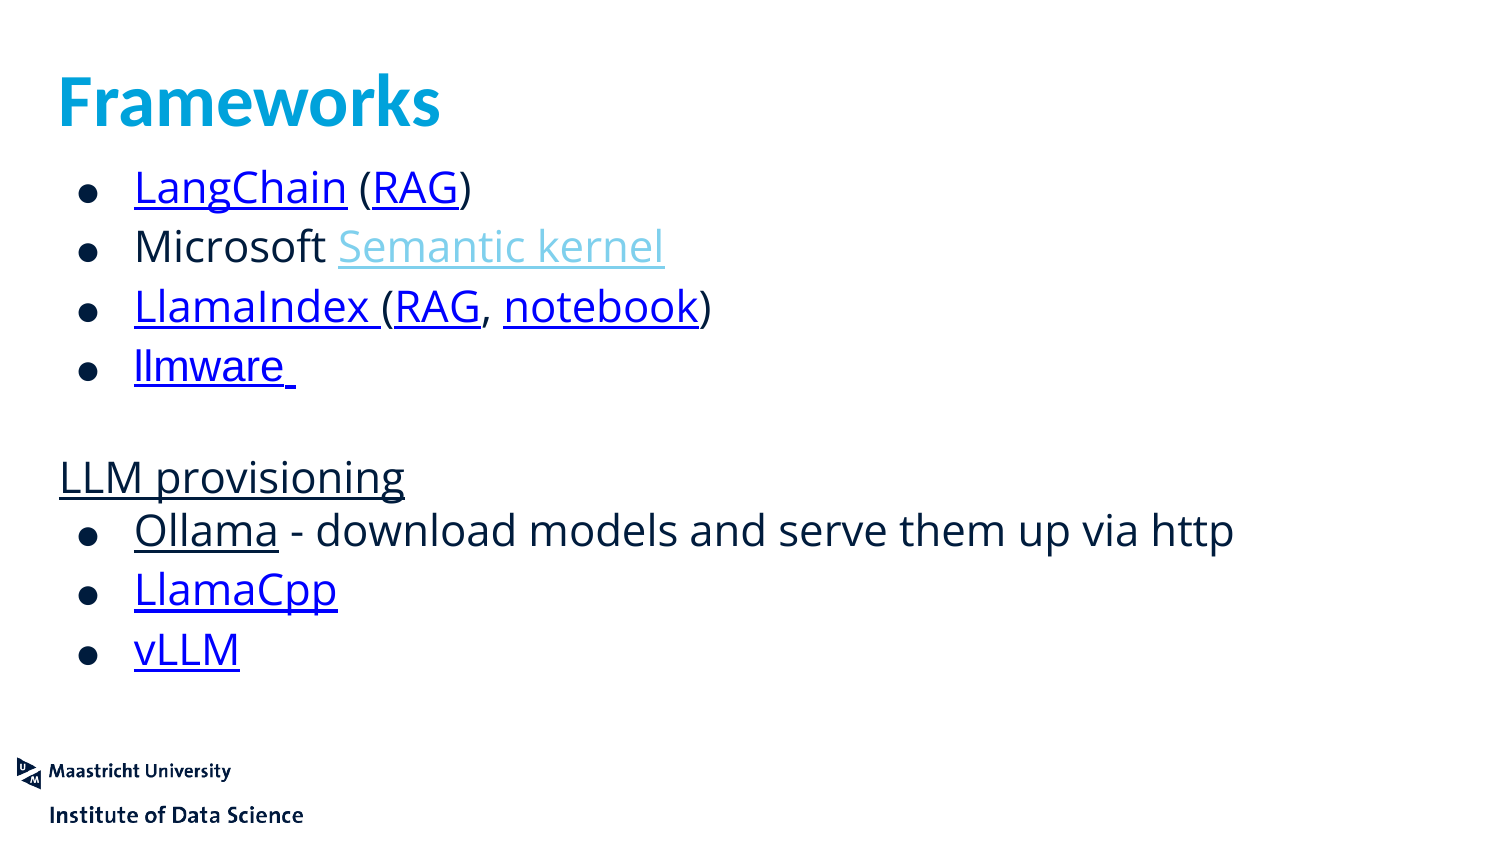

# Frameworks
LangChain (RAG)
Microsoft Semantic kernel
LlamaIndex (RAG, notebook)
llmware

LLM provisioning
Ollama - download models and serve them up via http
LlamaCpp
vLLM